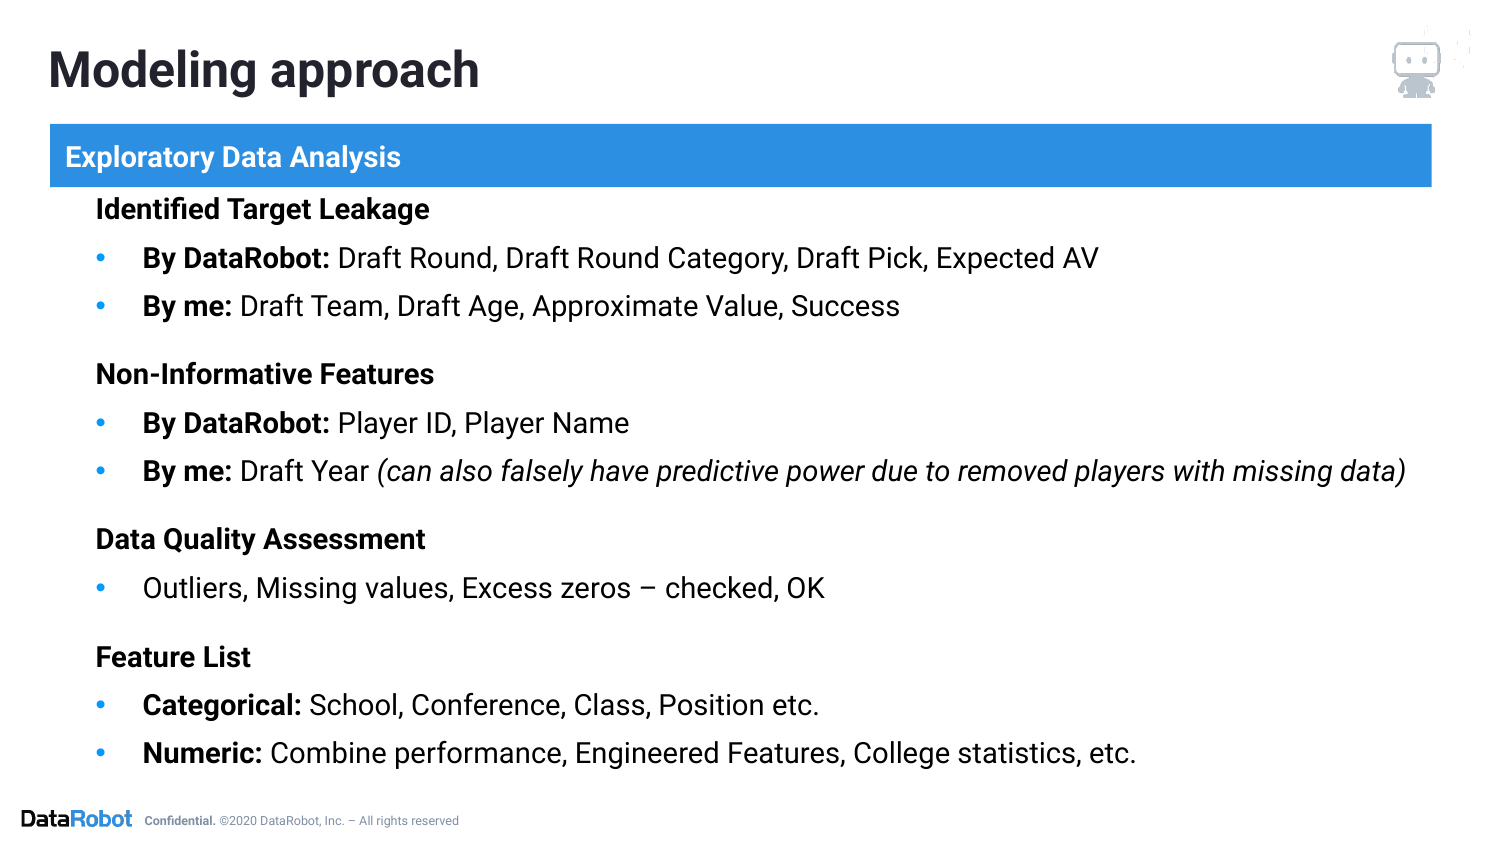

# Modeling approach
Exploratory Data Analysis
Identified Target Leakage
By DataRobot: Draft Round, Draft Round Category, Draft Pick, Expected AV
By me: Draft Team, Draft Age, Approximate Value, Success
Non-Informative Features
By DataRobot: Player ID, Player Name
By me: Draft Year (can also falsely have predictive power due to removed players with missing data)
Data Quality Assessment
Outliers, Missing values, Excess zeros – checked, OK
Feature List
Categorical: School, Conference, Class, Position etc.
Numeric: Combine performance, Engineered Features, College statistics, etc.